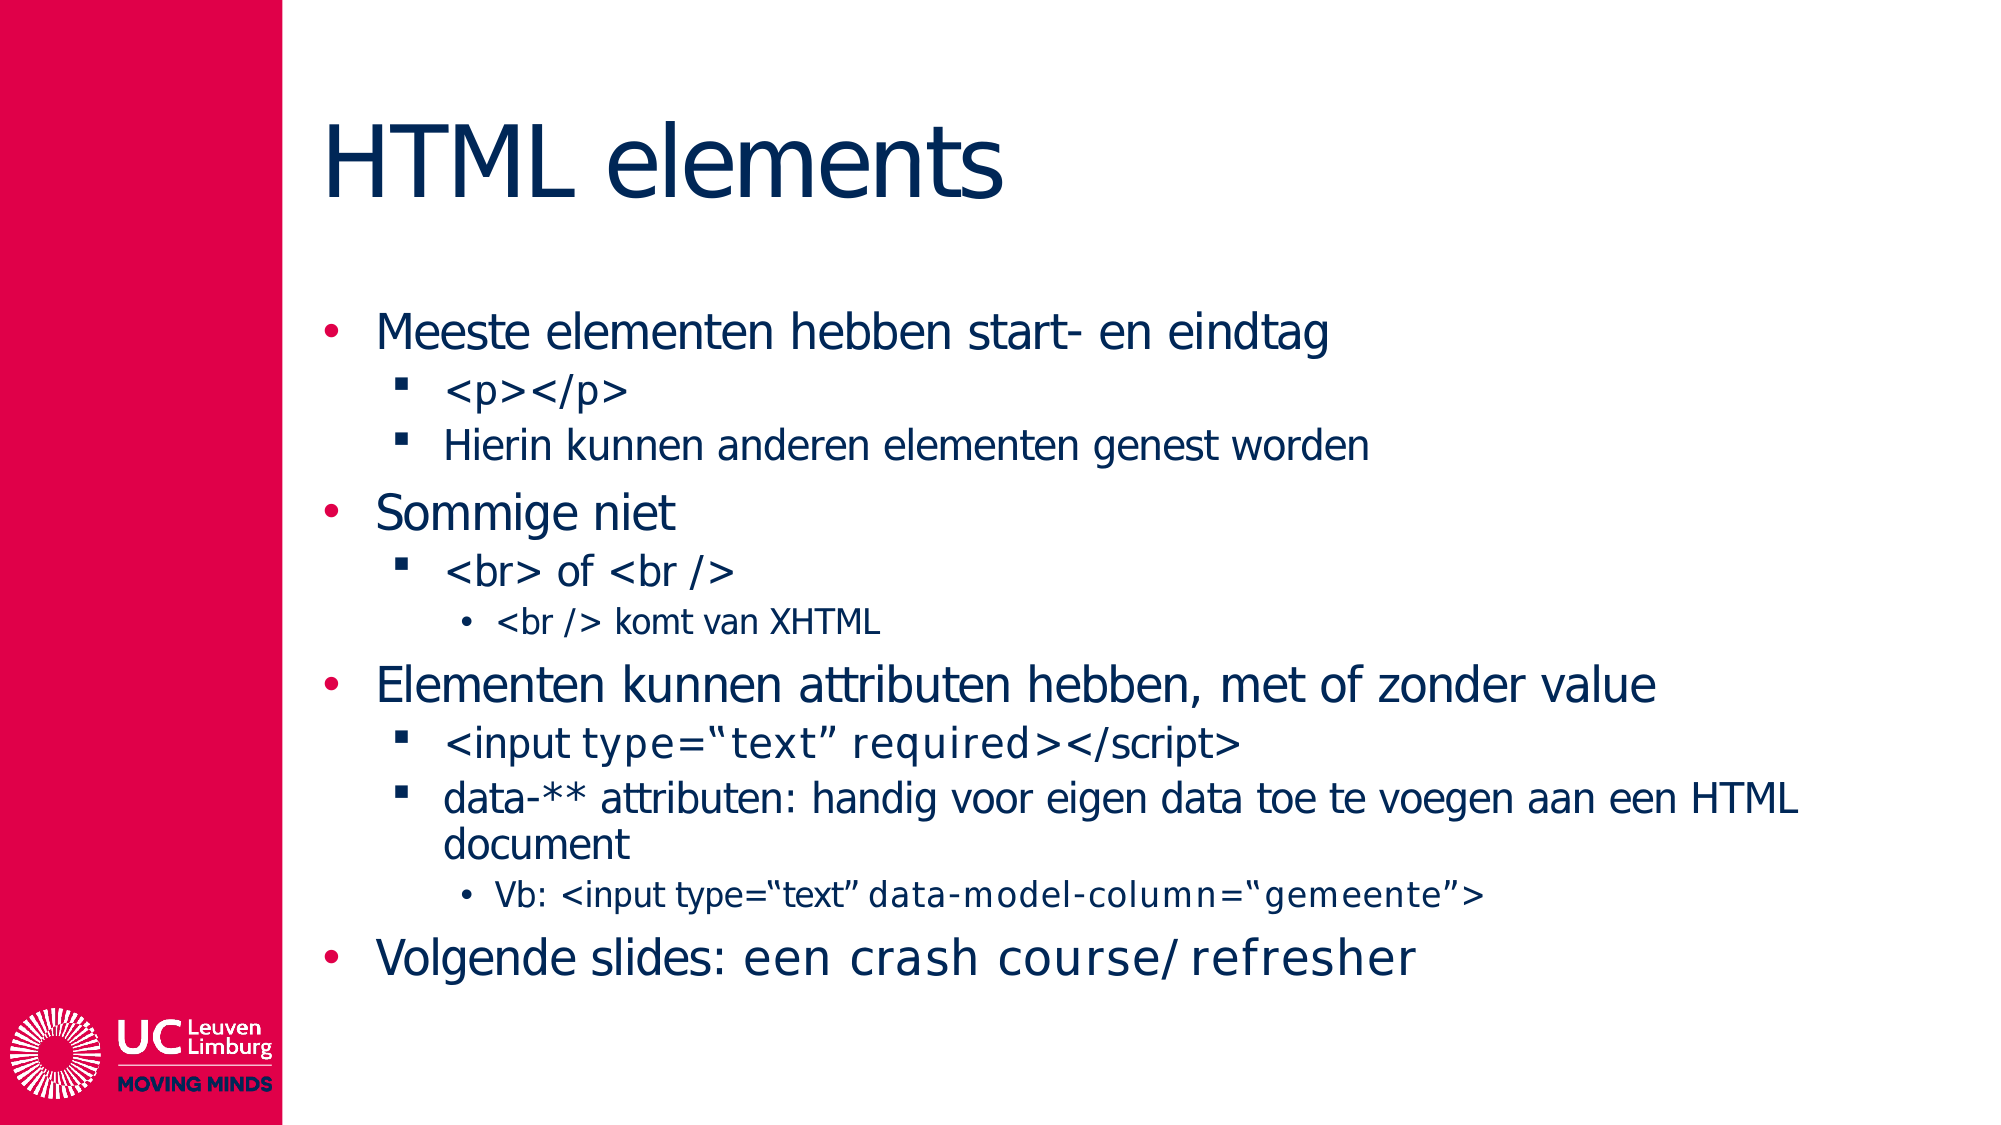

# HTML elements
Meeste elementen hebben start- en eindtag
<p></p>
Hierin kunnen anderen elementen genest worden
Sommige niet
<br> of <br />
<br /> komt van XHTML
Elementen kunnen attributen hebben, met of zonder value
<input type=“text” required></script>
data-** attributen: handig voor eigen data toe te voegen aan een HTML document
Vb: <input type=“text” data-model-column=“gemeente”>
Volgende slides: een crash course/refresher